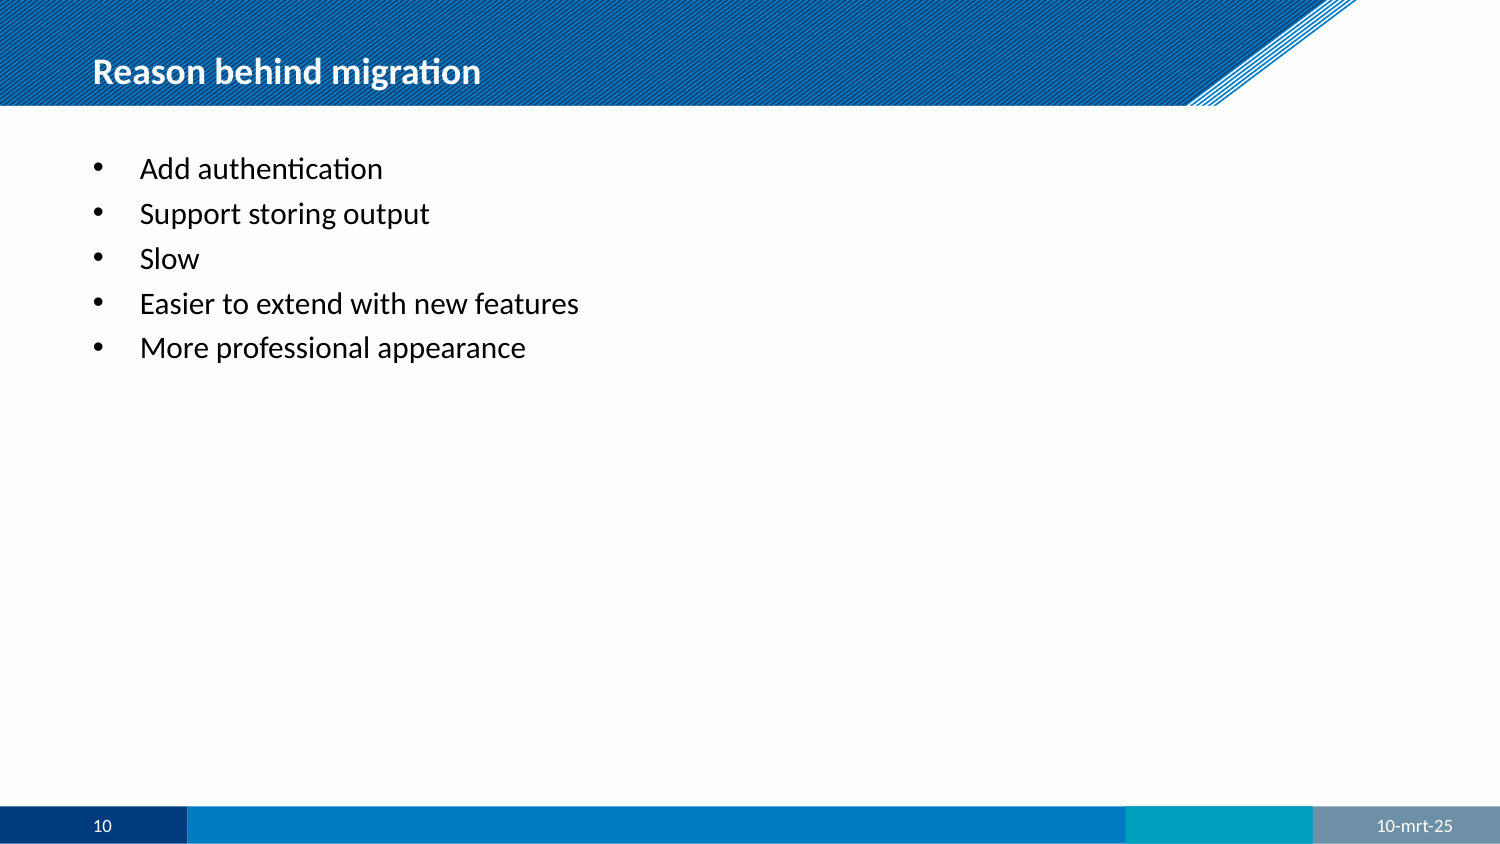

# Reason behind migration
Add authentication
Support storing output
Slow
Easier to extend with new features
More professional appearance

10
10-mrt-25